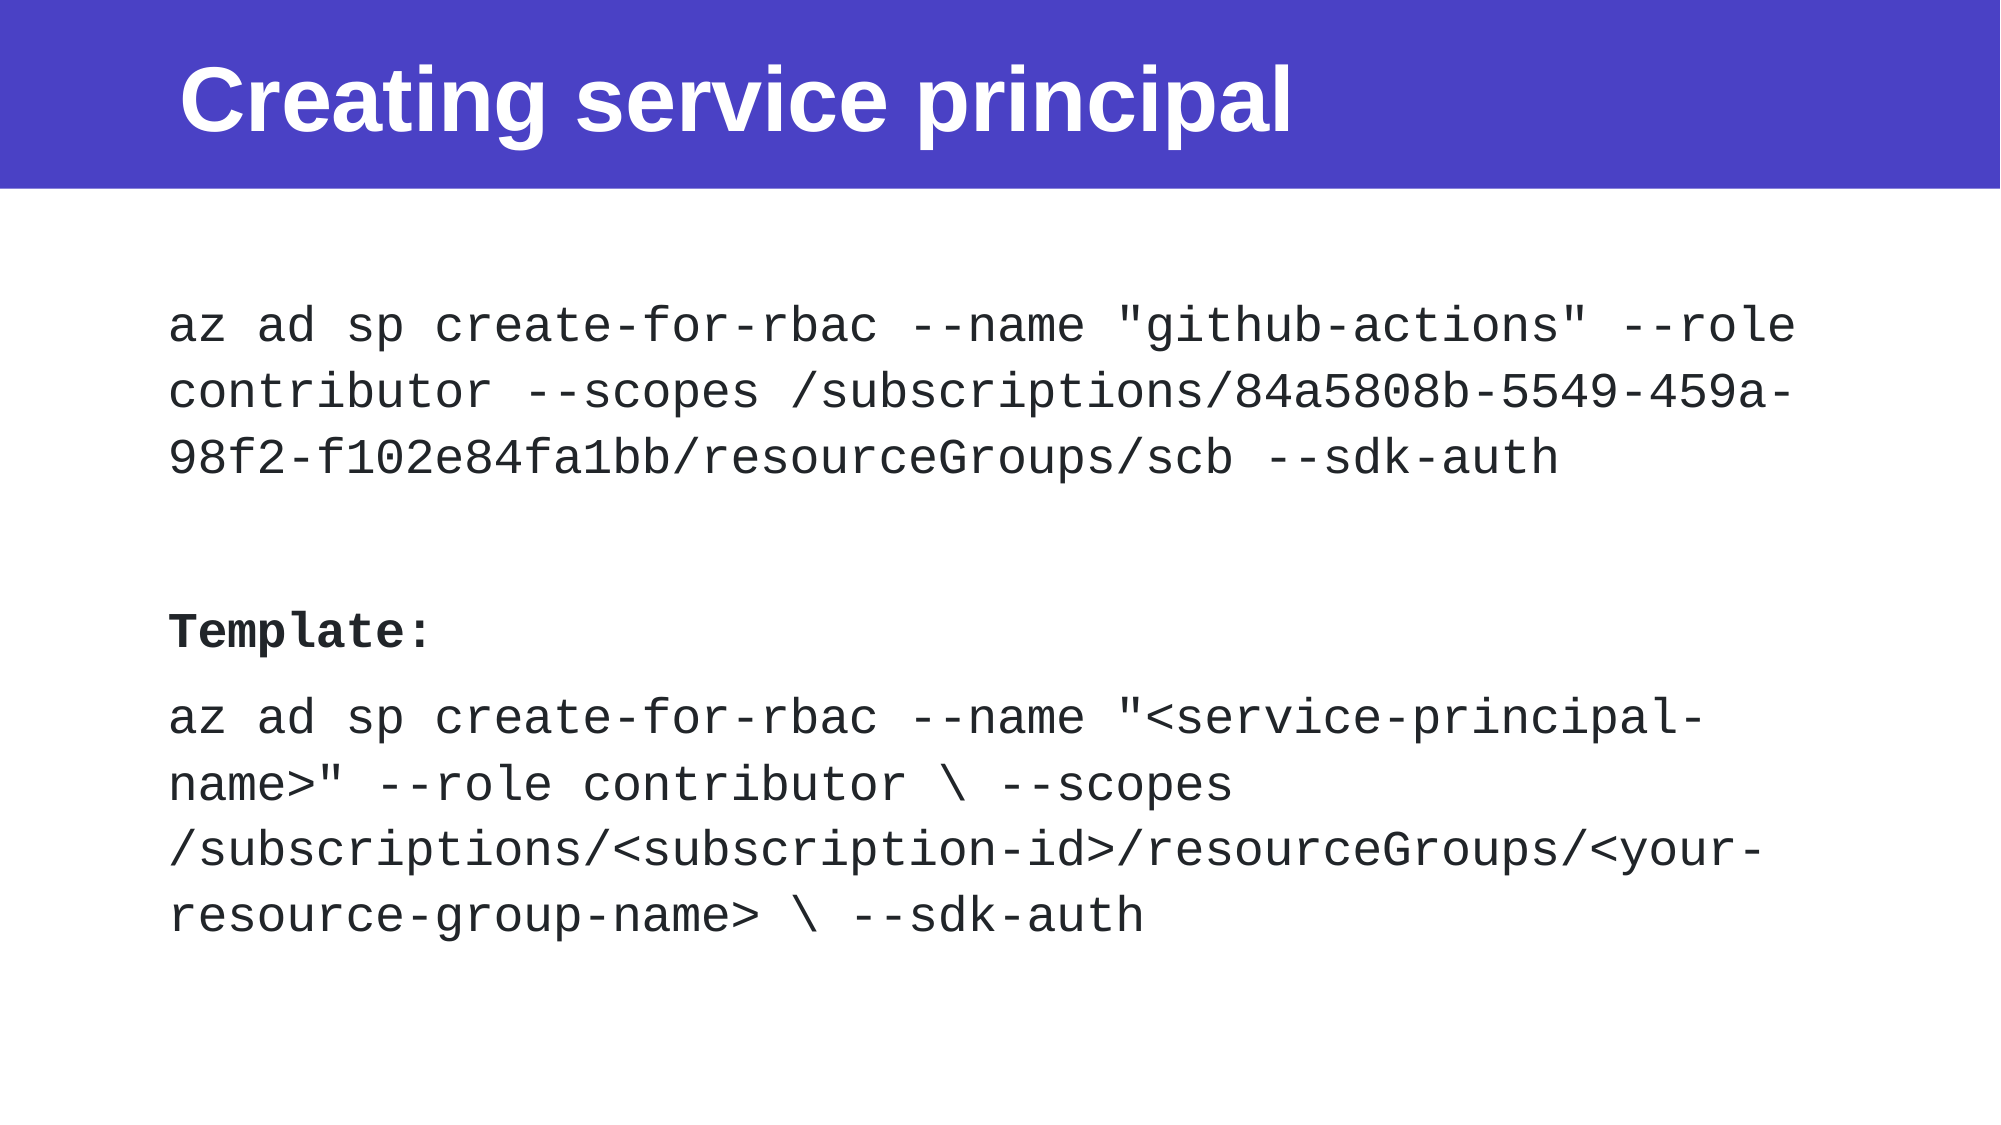

# Creating service principal
az ad sp create-for-rbac --name "github-actions" --role contributor --scopes /subscriptions/84a5808b-5549-459a-98f2-f102e84fa1bb/resourceGroups/scb --sdk-auth

Template:
az ad sp create-for-rbac --name "<service-principal-name>" --role contributor \ --scopes /subscriptions/<subscription-id>/resourceGroups/<your-resource-group-name> \ --sdk-auth